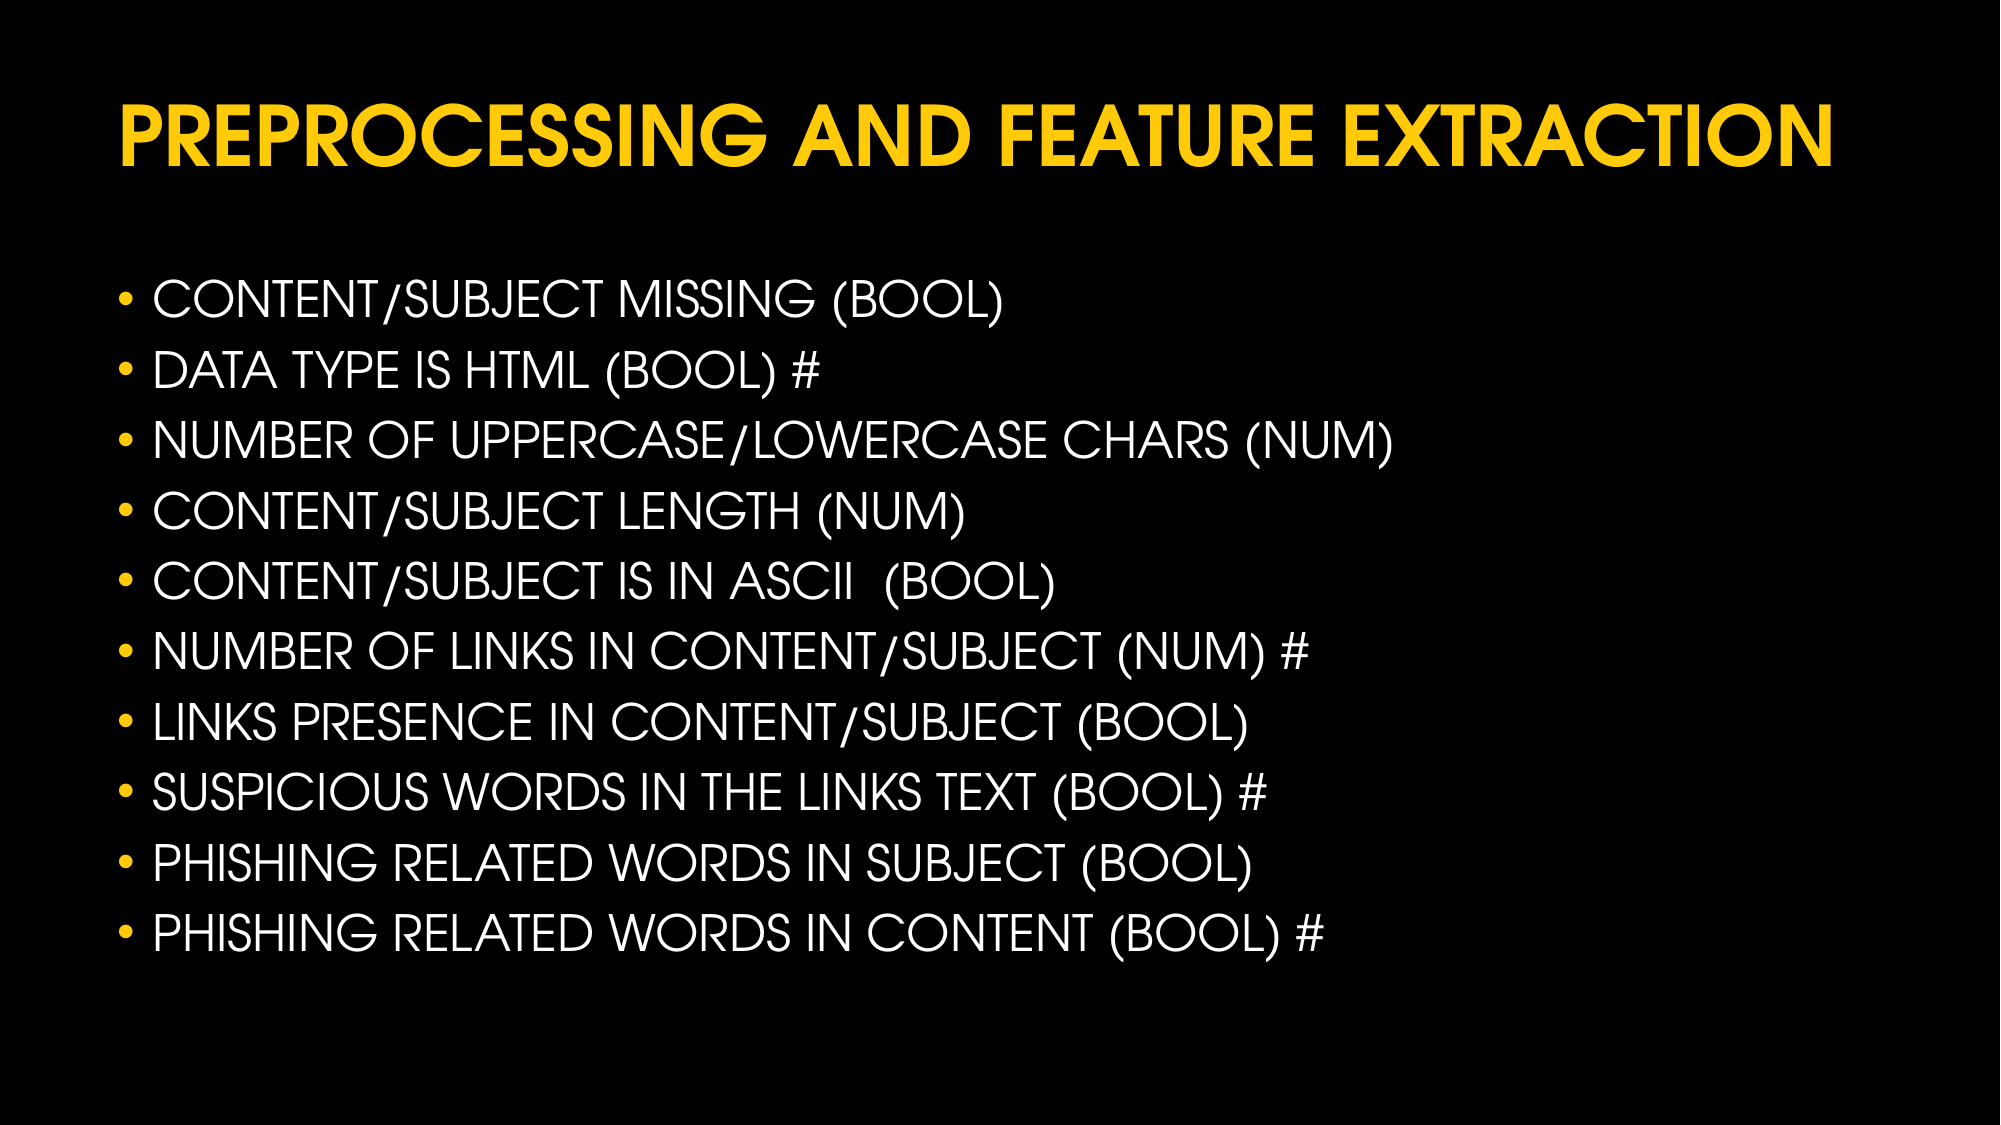

# preprocessing and Feature extraction
Content/subject missing (bool)
data type is html (bool) #
number of uppercase/lowercase chars (num)
content/subject length (num)
content/subject is in ASCII  (bool)
number of links in content/subject (num) #
links presence in content/subject (bool)
suspicious words in the links text (bool) #
phishing related words in subject (bool)
phishing related words in content (bool) #